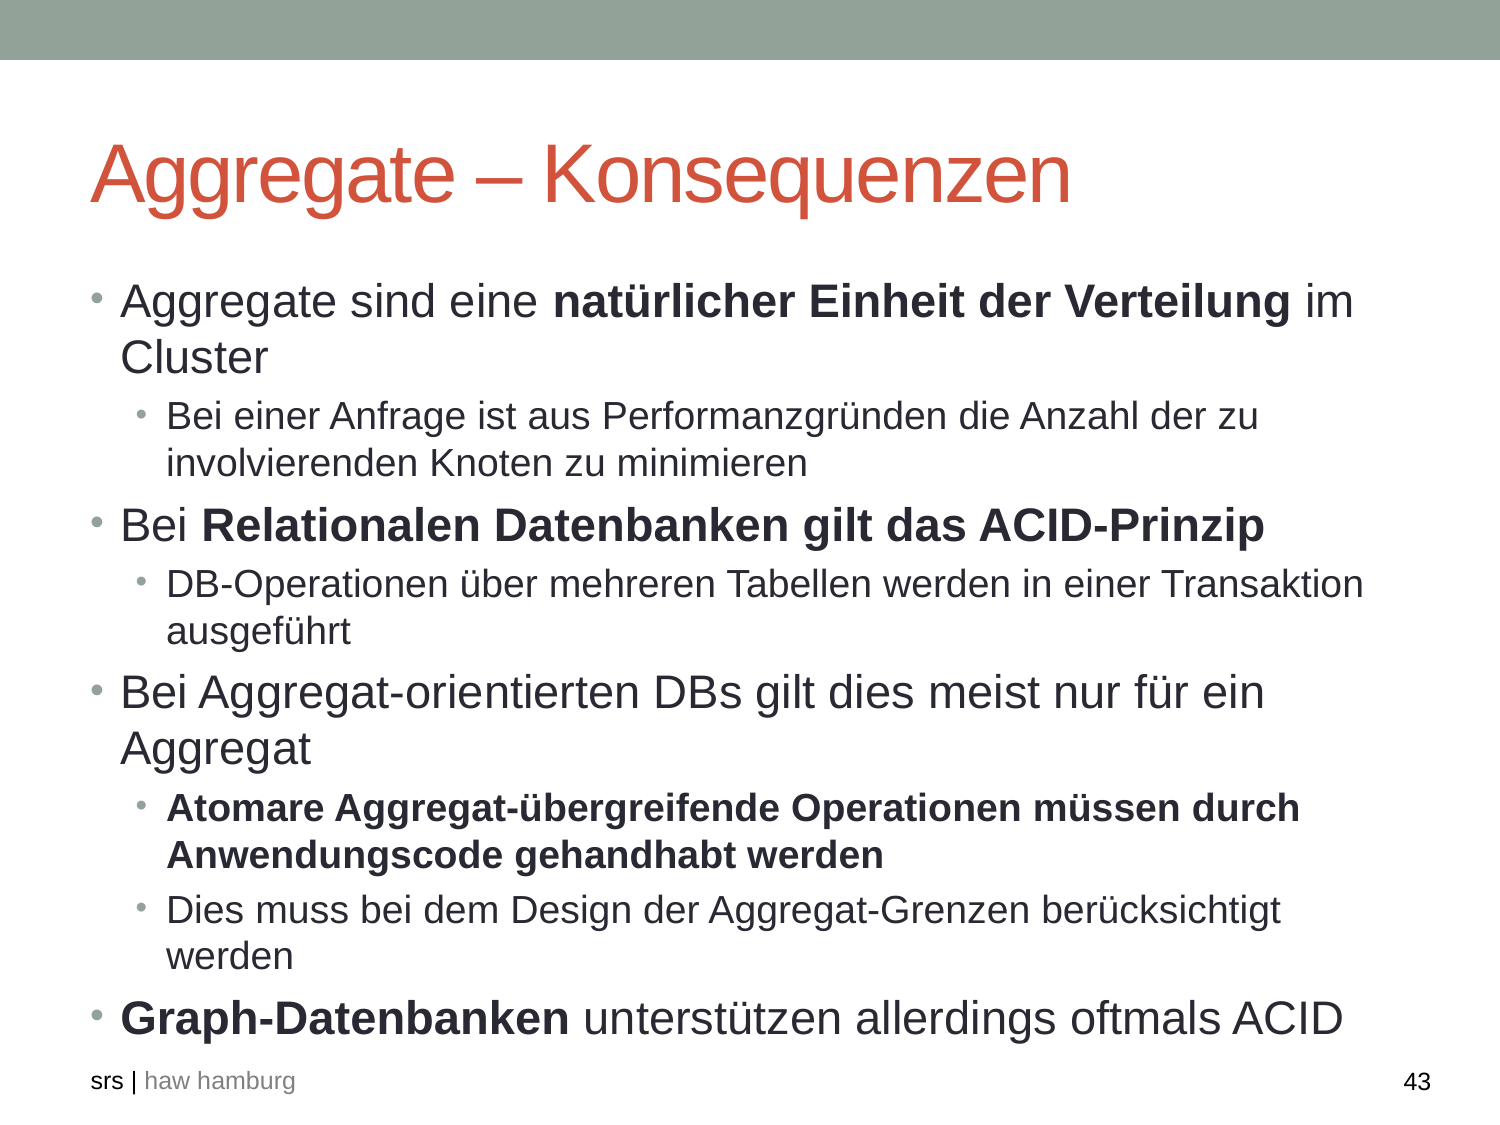

# Aggregate – Konsequenzen
Aggregate sind eine natürlicher Einheit der Verteilung im Cluster
Bei einer Anfrage ist aus Performanzgründen die Anzahl der zu involvierenden Knoten zu minimieren
Bei Relationalen Datenbanken gilt das ACID-Prinzip
DB-Operationen über mehreren Tabellen werden in einer Transaktion ausgeführt
Bei Aggregat-orientierten DBs gilt dies meist nur für ein Aggregat
Atomare Aggregat-übergreifende Operationen müssen durch Anwendungscode gehandhabt werden
Dies muss bei dem Design der Aggregat-Grenzen berücksichtigt werden
Graph-Datenbanken unterstützen allerdings oftmals ACID